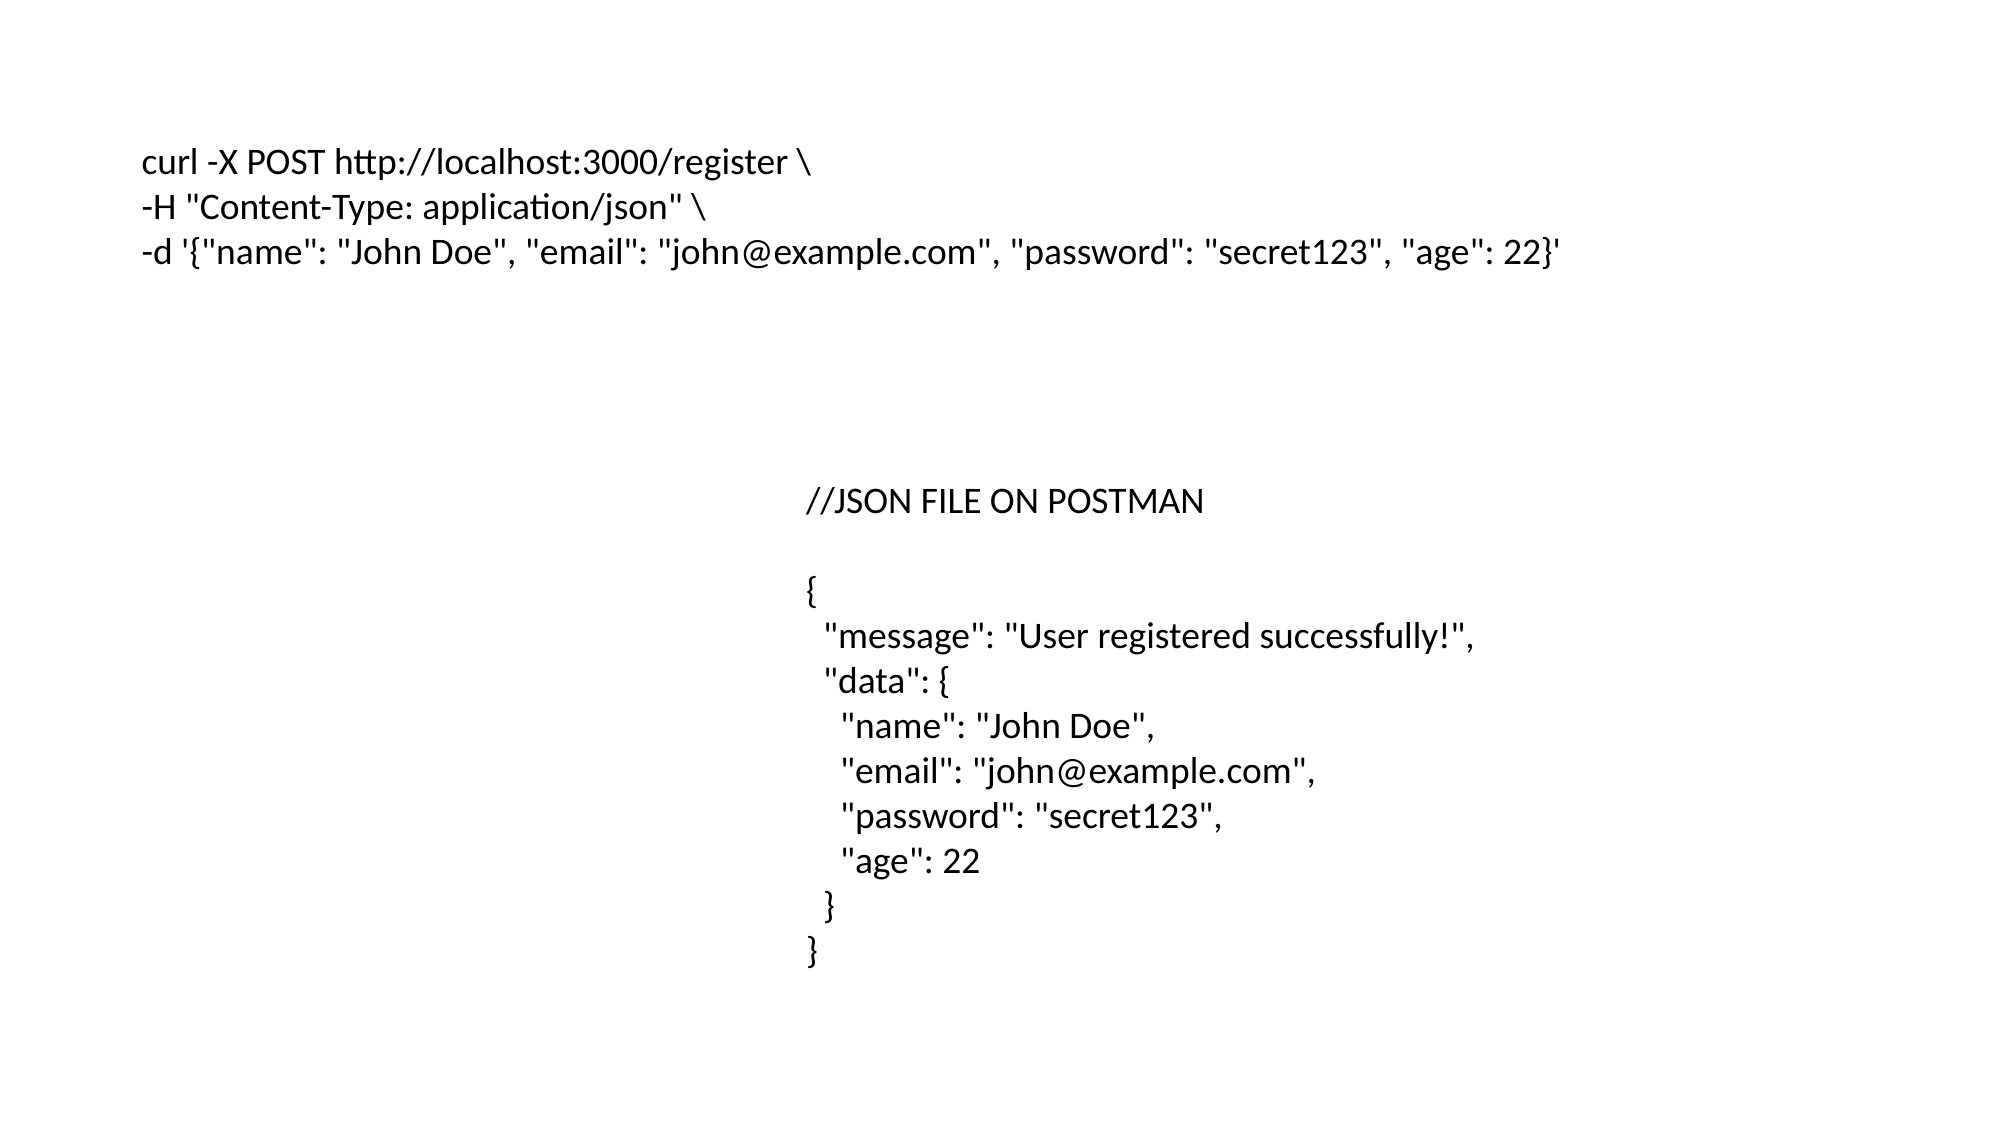

curl -X POST http://localhost:3000/register \
-H "Content-Type: application/json" \
-d '{"name": "John Doe", "email": "john@example.com", "password": "secret123", "age": 22}'
//JSON FILE ON POSTMAN

{
  "message": "User registered successfully!",
  "data": {
    "name": "John Doe",
    "email": "john@example.com",
    "password": "secret123",
    "age": 22
  }
}